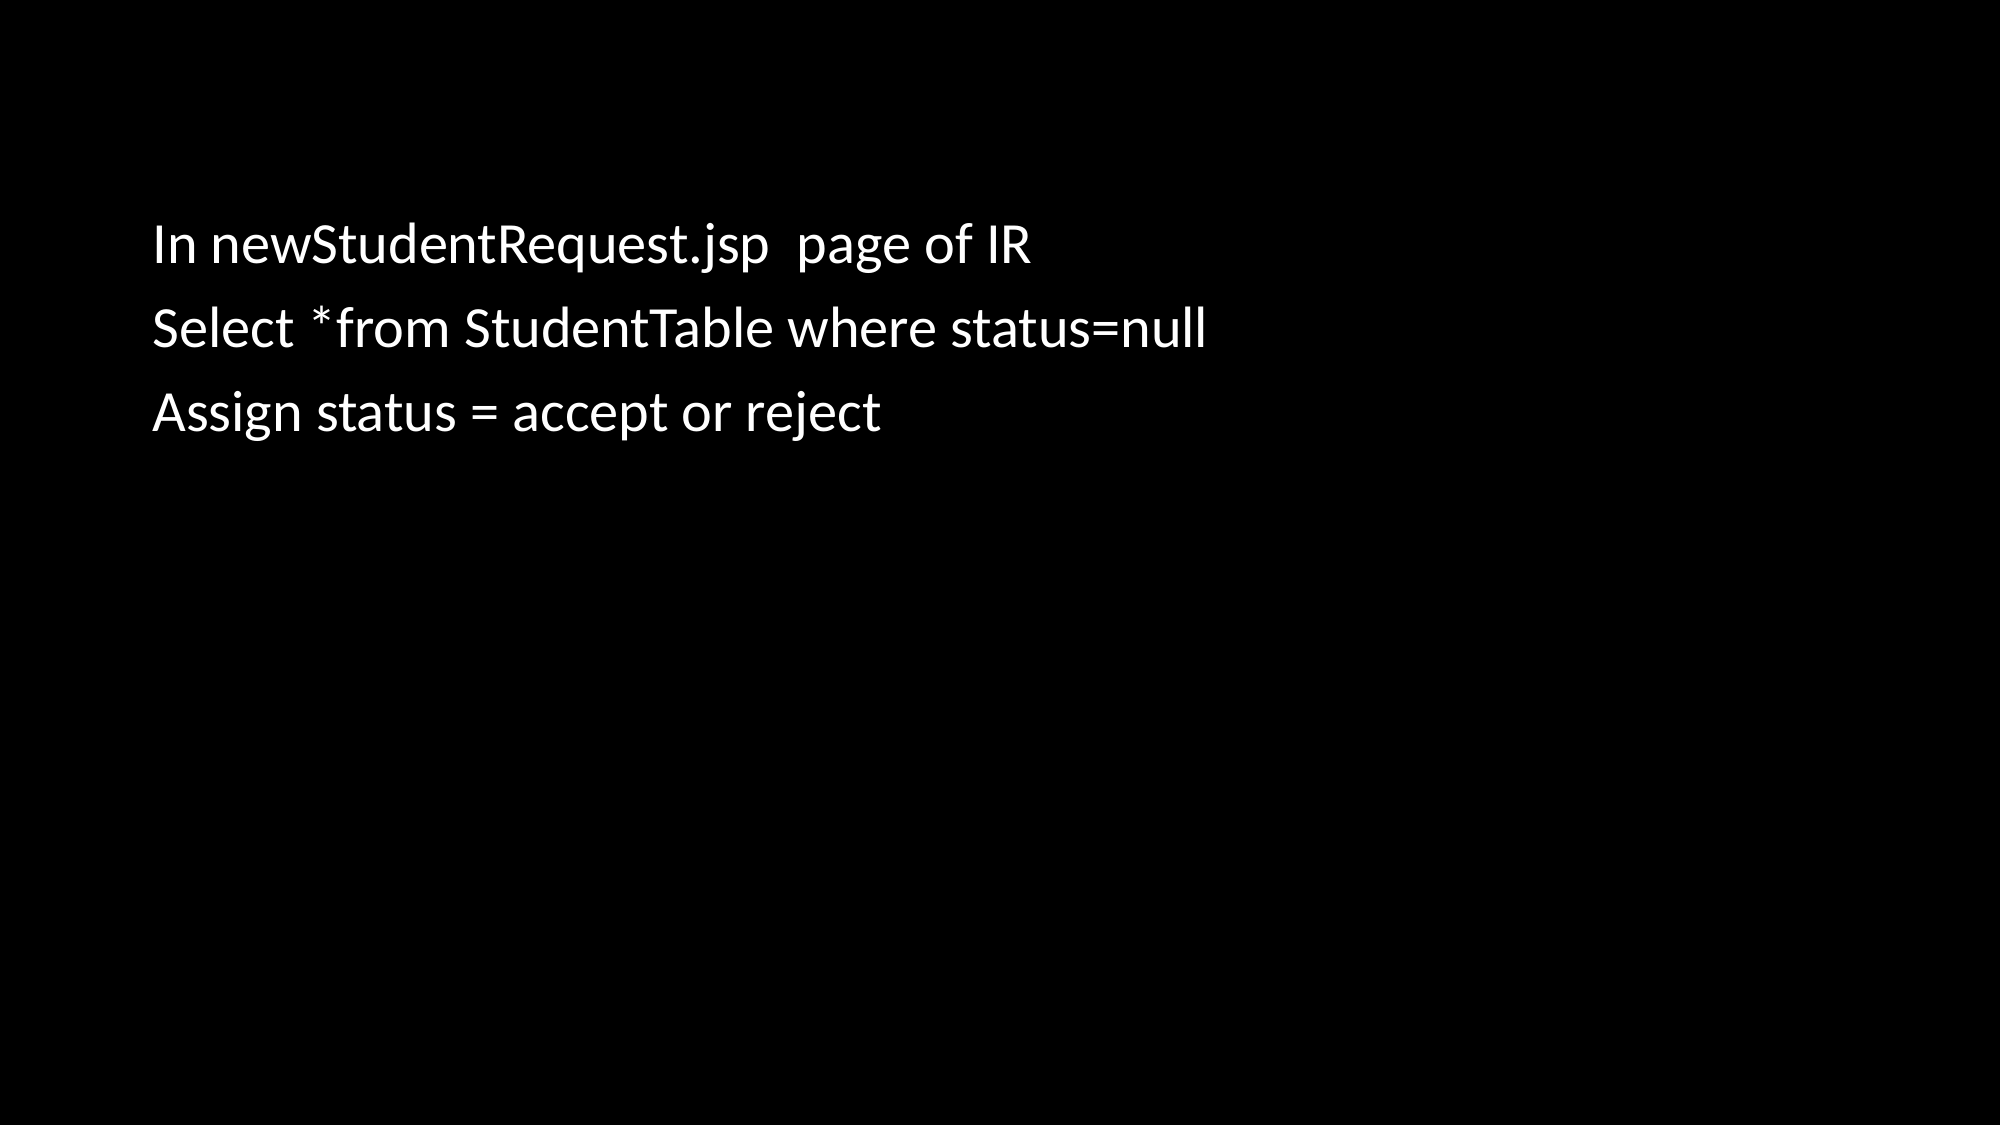

In newStudentRequest.jsp  page of IR
Select *from StudentTable where status=null
Assign status = accept or reject